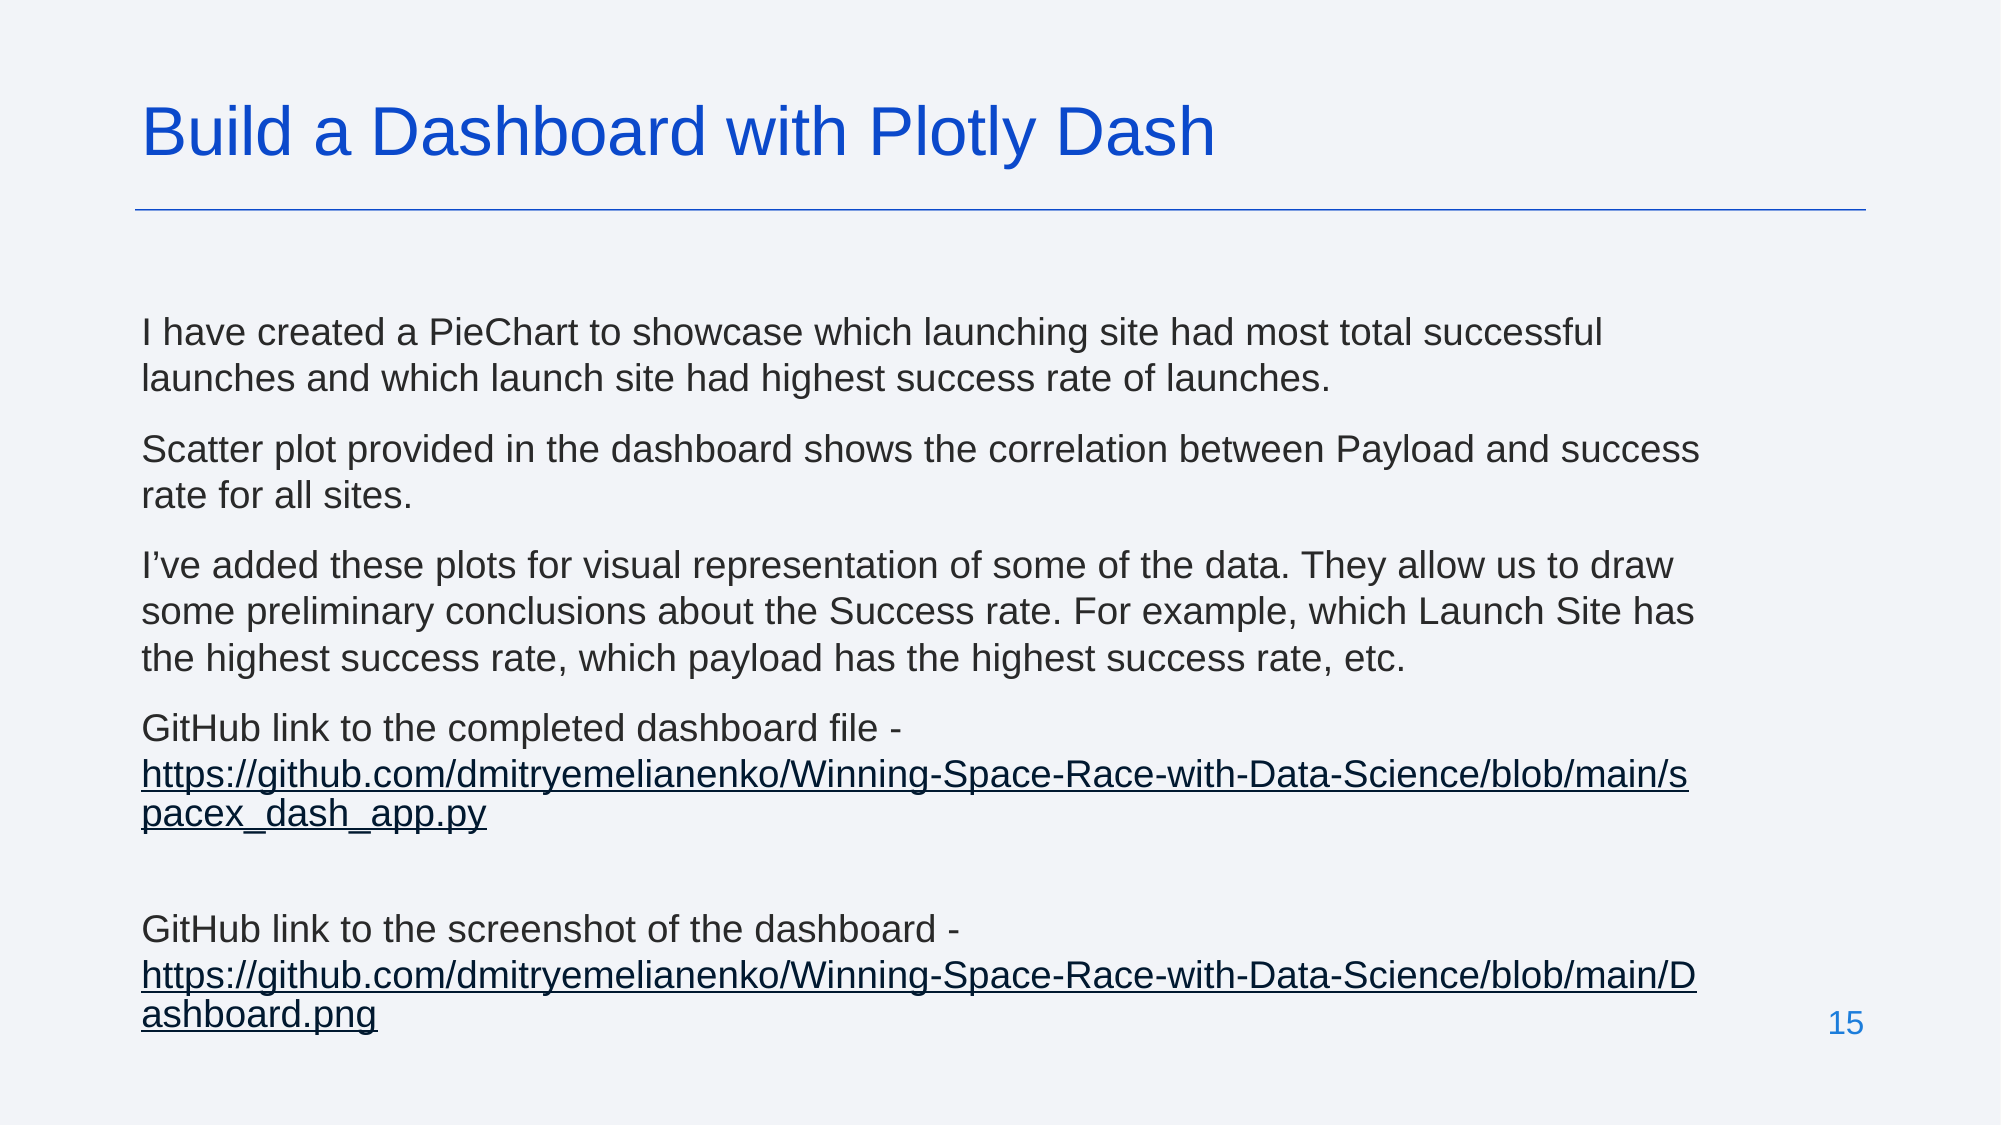

Build a Dashboard with Plotly Dash
I have created a PieChart to showcase which launching site had most total successful launches and which launch site had highest success rate of launches.
Scatter plot provided in the dashboard shows the correlation between Payload and success rate for all sites.
I’ve added these plots for visual representation of some of the data. They allow us to draw some preliminary conclusions about the Success rate. For example, which Launch Site has the highest success rate, which payload has the highest success rate, etc.
GitHub link to the completed dashboard file - https://github.com/dmitryemelianenko/Winning-Space-Race-with-Data-Science/blob/main/spacex_dash_app.py
GitHub link to the screenshot of the dashboard - https://github.com/dmitryemelianenko/Winning-Space-Race-with-Data-Science/blob/main/Dashboard.png

15